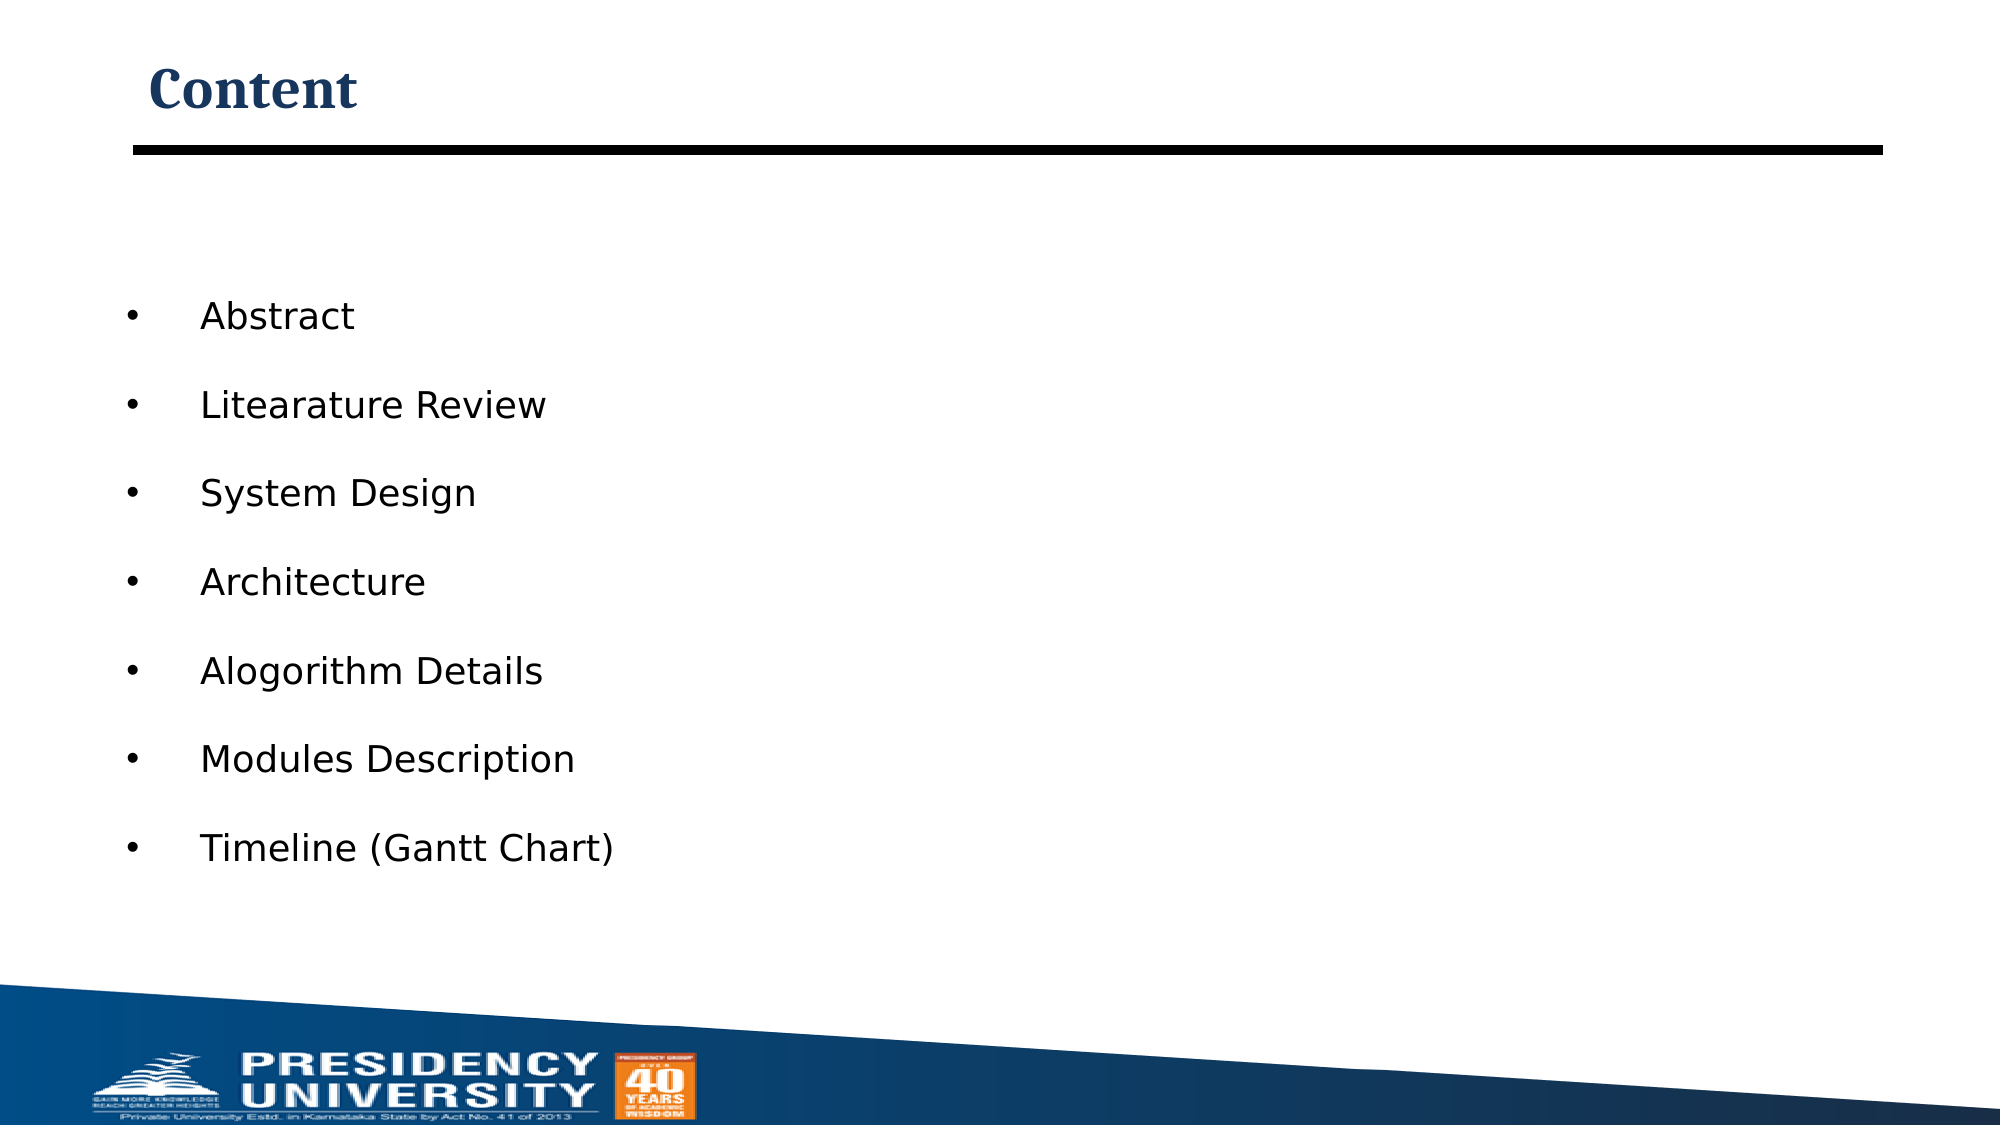

# Content
Abstract
Litearature Review
System Design
Architecture
Alogorithm Details
Modules Description
Timeline (Gantt Chart)